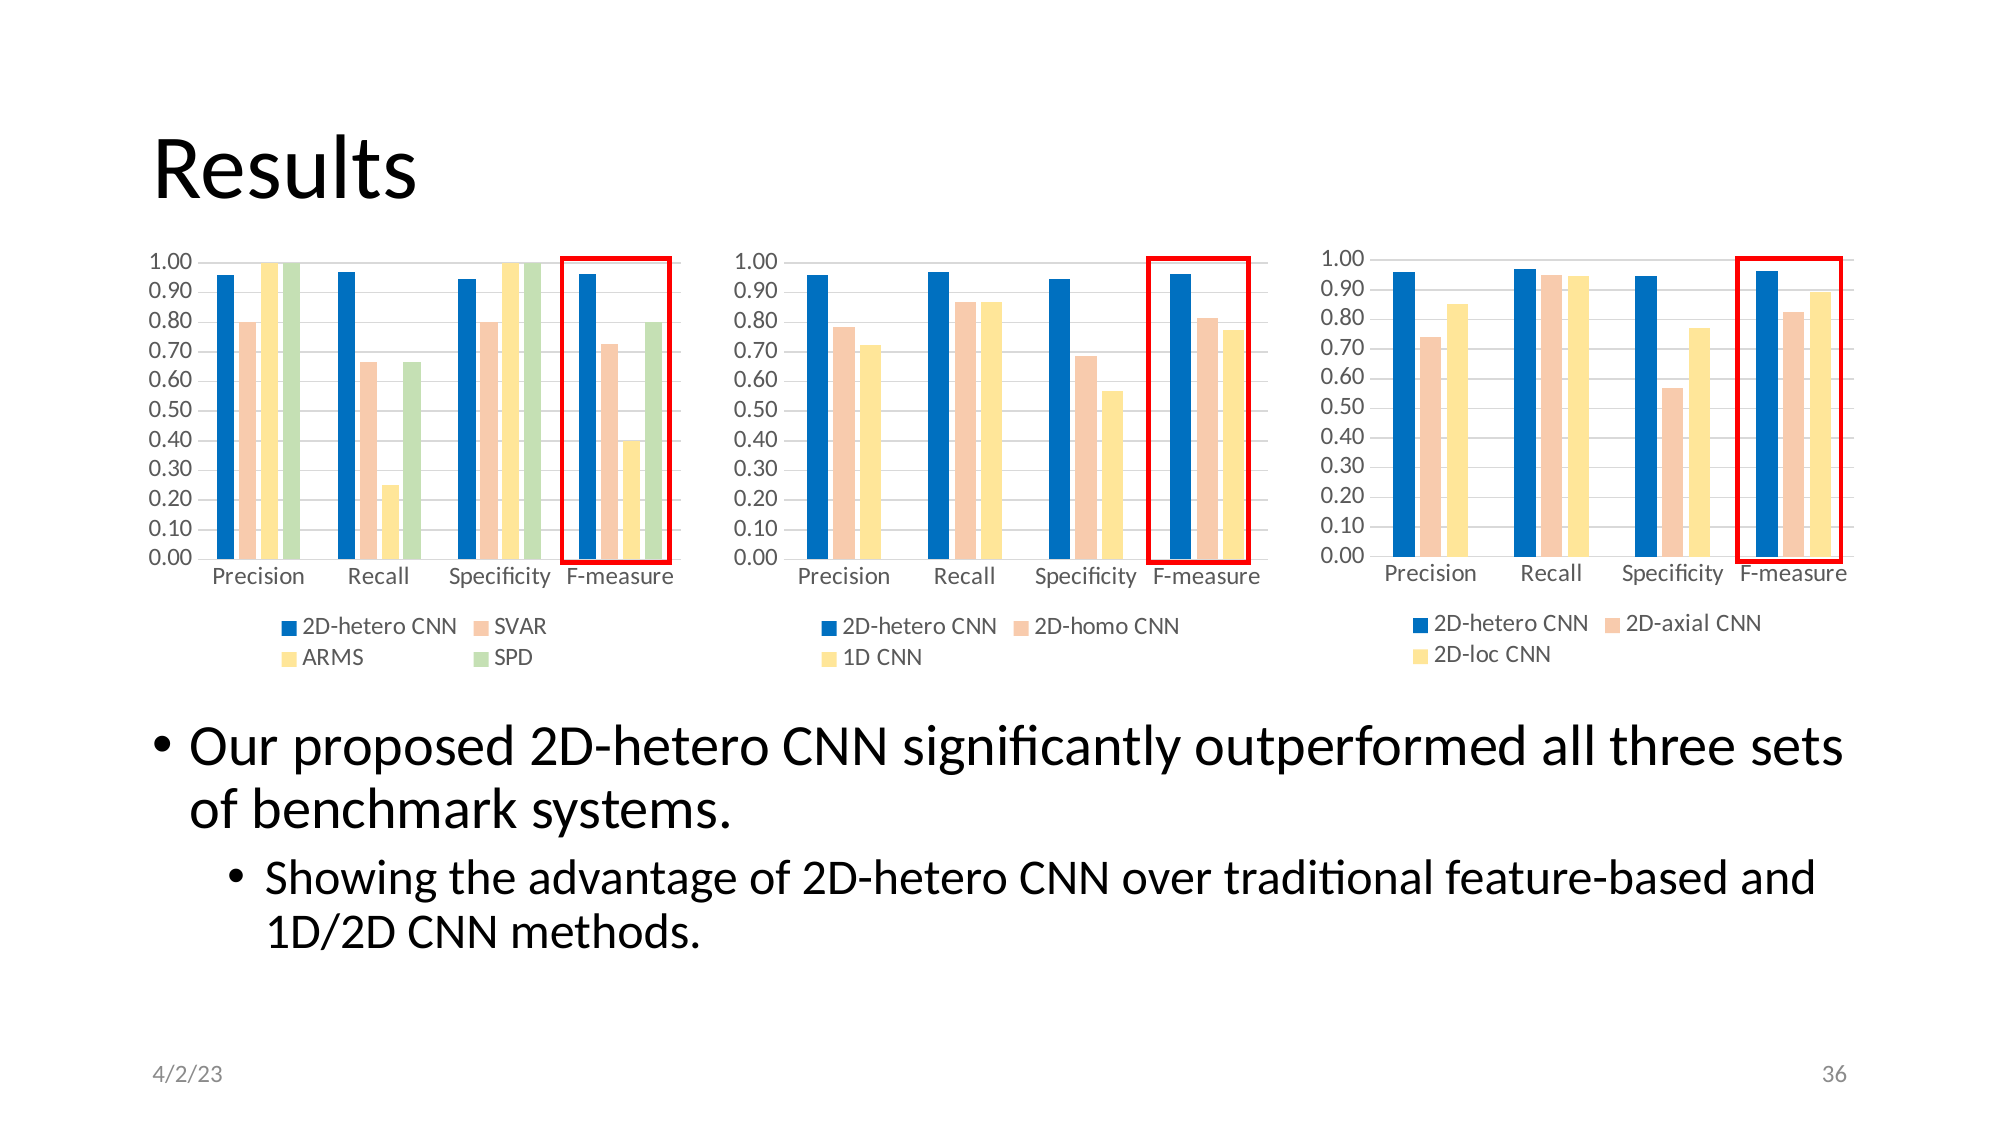

# Results

### Chart

| Category | 2D-hetero CNN | 2D-axial CNN | 2D-loc CNN |
|---|---|---|---|
| Precision | 0.959 | 0.74 | 0.854 |
| Recall | 0.97 | 0.949 | 0.948 |
| Specificity | 0.947 | 0.569 | 0.772 |
| F-measure | 0.964 | 0.827 | 0.892 |

### Chart

| Category | 2D-hetero CNN | SVAR | ARMS | SPD |
|---|---|---|---|---|
| Precision | 0.959 | 0.8 | 1.0 | 1.0 |
| Recall | 0.97 | 0.667 | 0.25 | 0.667 |
| Specificity | 0.947 | 0.8 | 1.0 | 1.0 |
| F-measure | 0.964 | 0.727 | 0.4 | 0.8 |

### Chart

| Category | 2D-hetero CNN | 2D-homo CNN | 1D CNN |
|---|---|---|---|
| Precision | 0.959 | 0.783 | 0.723 |
| Recall | 0.97 | 0.868 | 0.867 |
| Specificity | 0.947 | 0.688 | 0.57 |
| F-measure | 0.964 | 0.816 | 0.773 |

Our proposed 2D-hetero CNN significantly outperformed all three sets of benchmark systems.
Showing the advantage of 2D-hetero CNN over traditional feature-based and 1D/2D CNN methods.
4/2/23
36